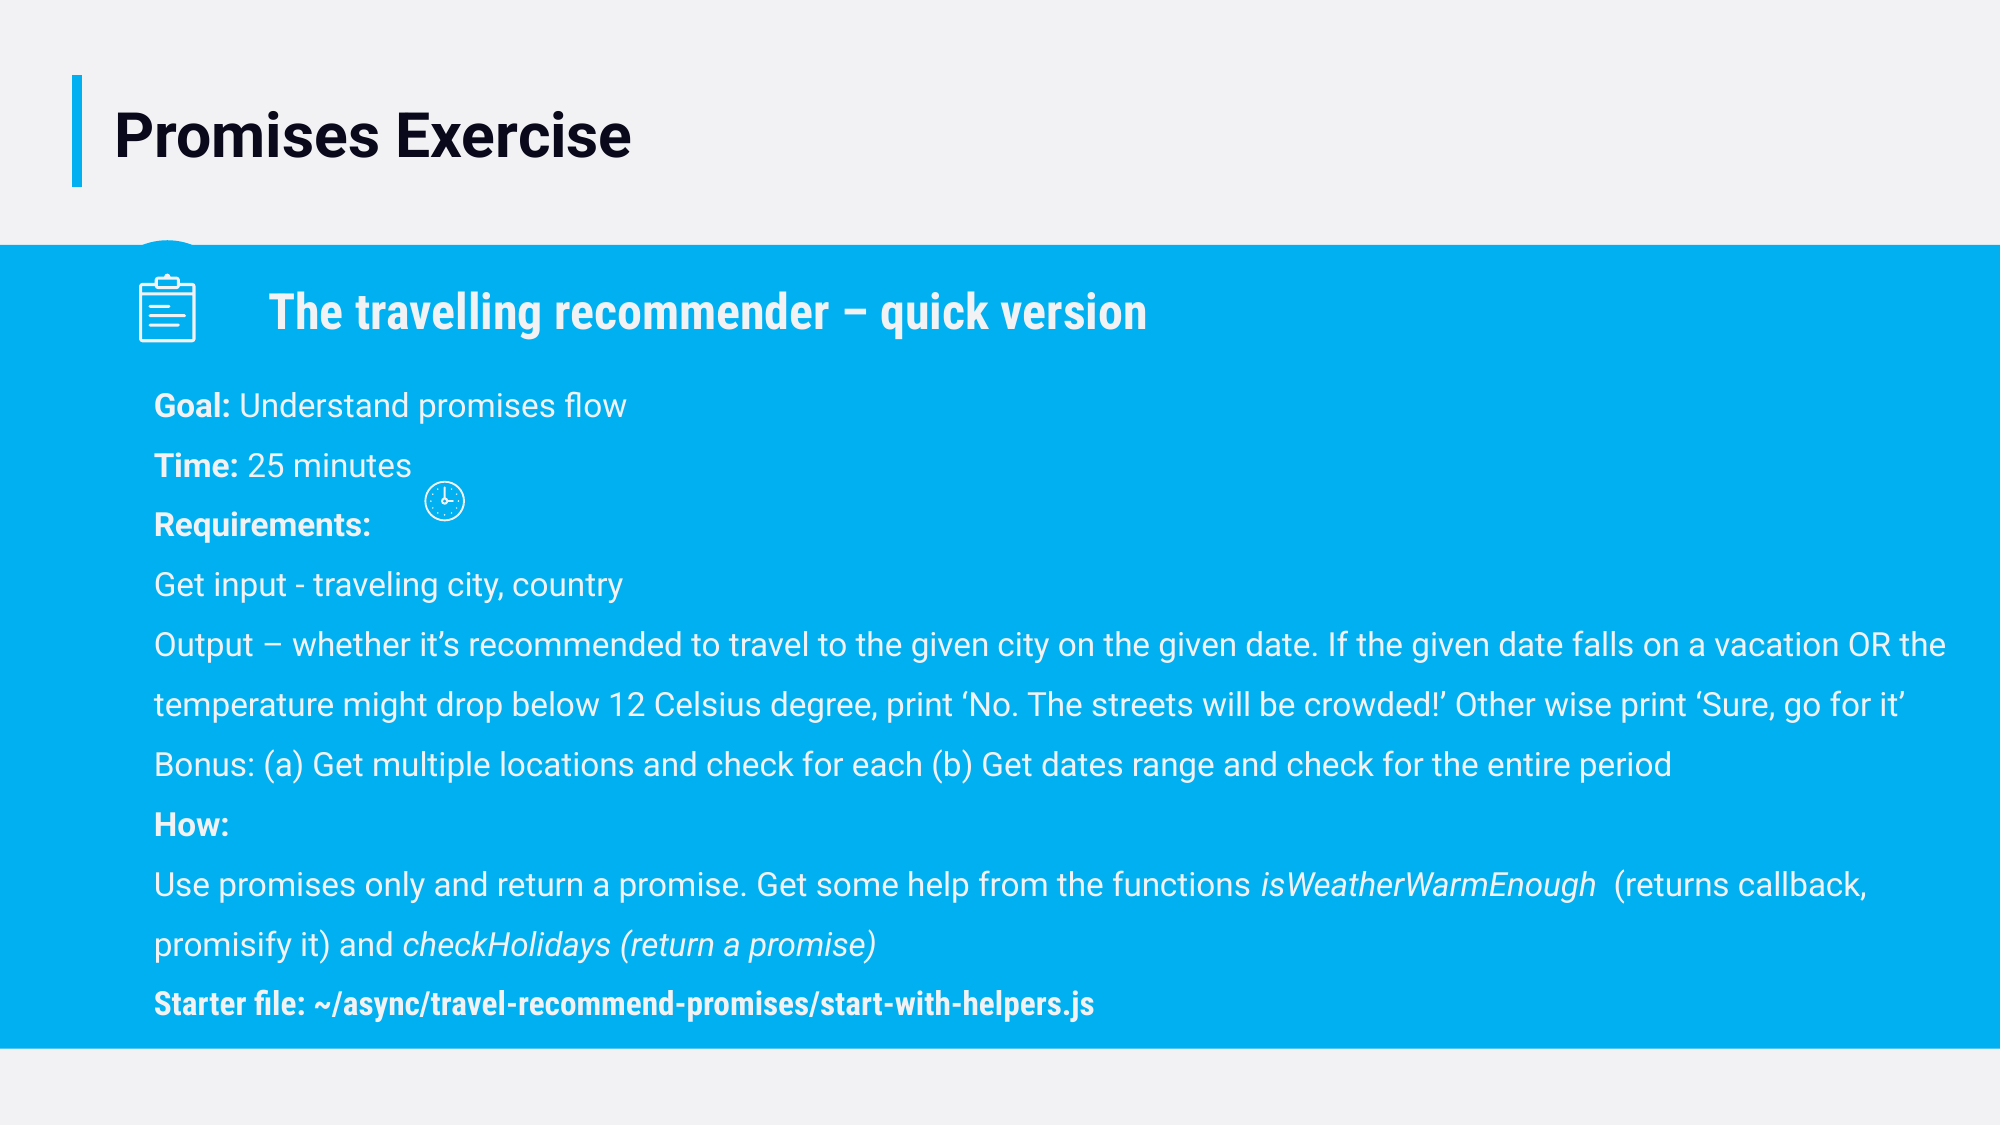

# Promises Exercise

The travelling recommender – quick version
Goal: Understand promises flow
Time: 25 minutes
Requirements:
Get input - traveling city, country
Output – whether it’s recommended to travel to the given city on the given date. If the given date falls on a vacation OR the temperature might drop below 12 Celsius degree, print ‘No. The streets will be crowded!’ Other wise print ‘Sure, go for it’
Bonus: (a) Get multiple locations and check for each (b) Get dates range and check for the entire period
How:
Use promises only and return a promise. Get some help from the functions isWeatherWarmEnough  (returns callback, promisify it) and checkHolidays (return a promise)
Starter file: ~/async/travel-recommend-promises/start-with-helpers.js